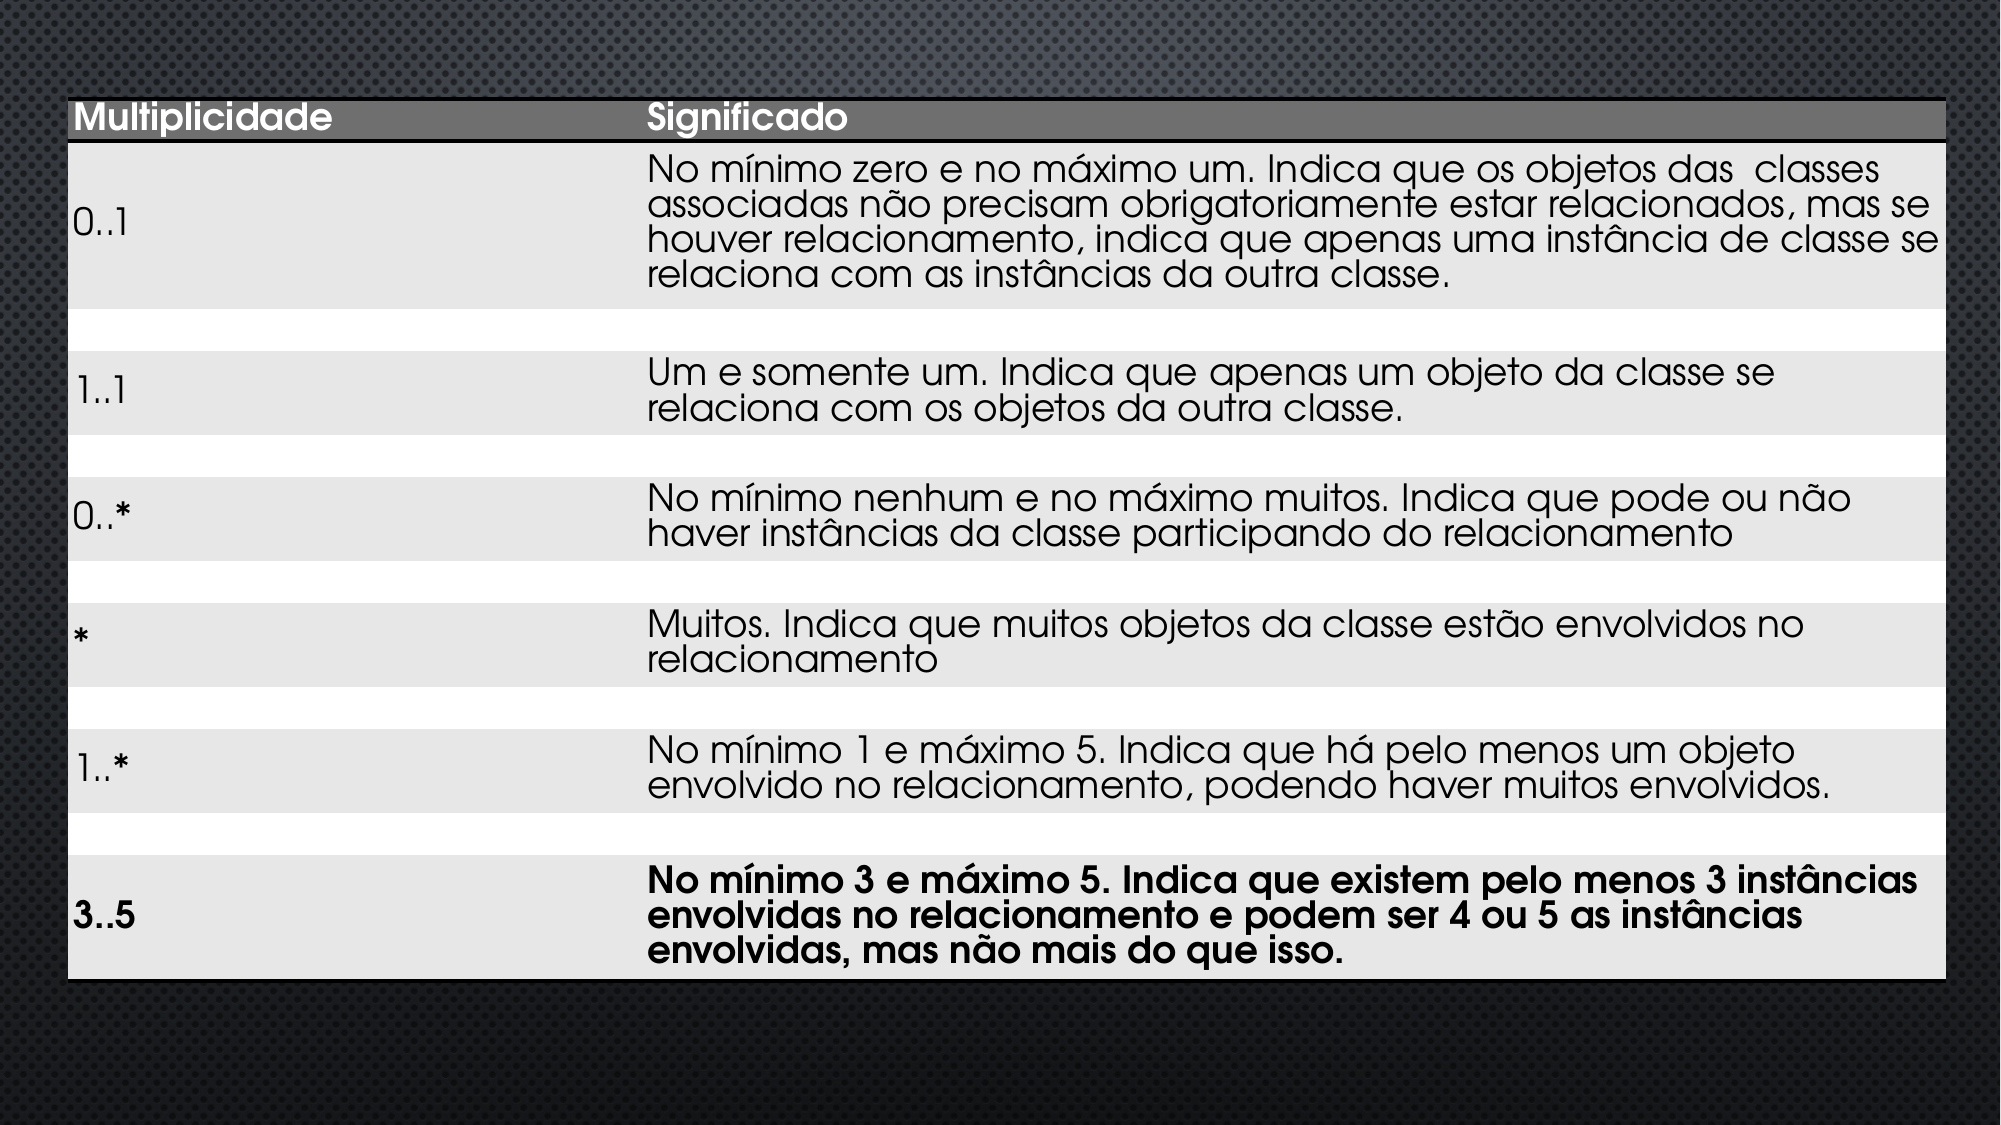

| Multiplicidade | Significado |
| --- | --- |
| 0..1 | No mínimo zero e no máximo um. Indica que os objetos das classes associadas não precisam obrigatoriamente estar relacionados, mas se houver relacionamento, indica que apenas uma instância de classe se relaciona com as instâncias da outra classe. |
|  |  |
| 1..1 | Um e somente um. Indica que apenas um objeto da classe se relaciona com os objetos da outra classe. |
|  |  |
| 0..\* | No mínimo nenhum e no máximo muitos. Indica que pode ou não haver instâncias da classe participando do relacionamento |
|  |  |
| \* | Muitos. Indica que muitos objetos da classe estão envolvidos no relacionamento |
|  |  |
| 1..\* | No mínimo 1 e máximo 5. Indica que há pelo menos um objeto envolvido no relacionamento, podendo haver muitos envolvidos. |
|  |  |
| 3..5 | No mínimo 3 e máximo 5. Indica que existem pelo menos 3 instâncias envolvidas no relacionamento e podem ser 4 ou 5 as instâncias envolvidas, mas não mais do que isso. |